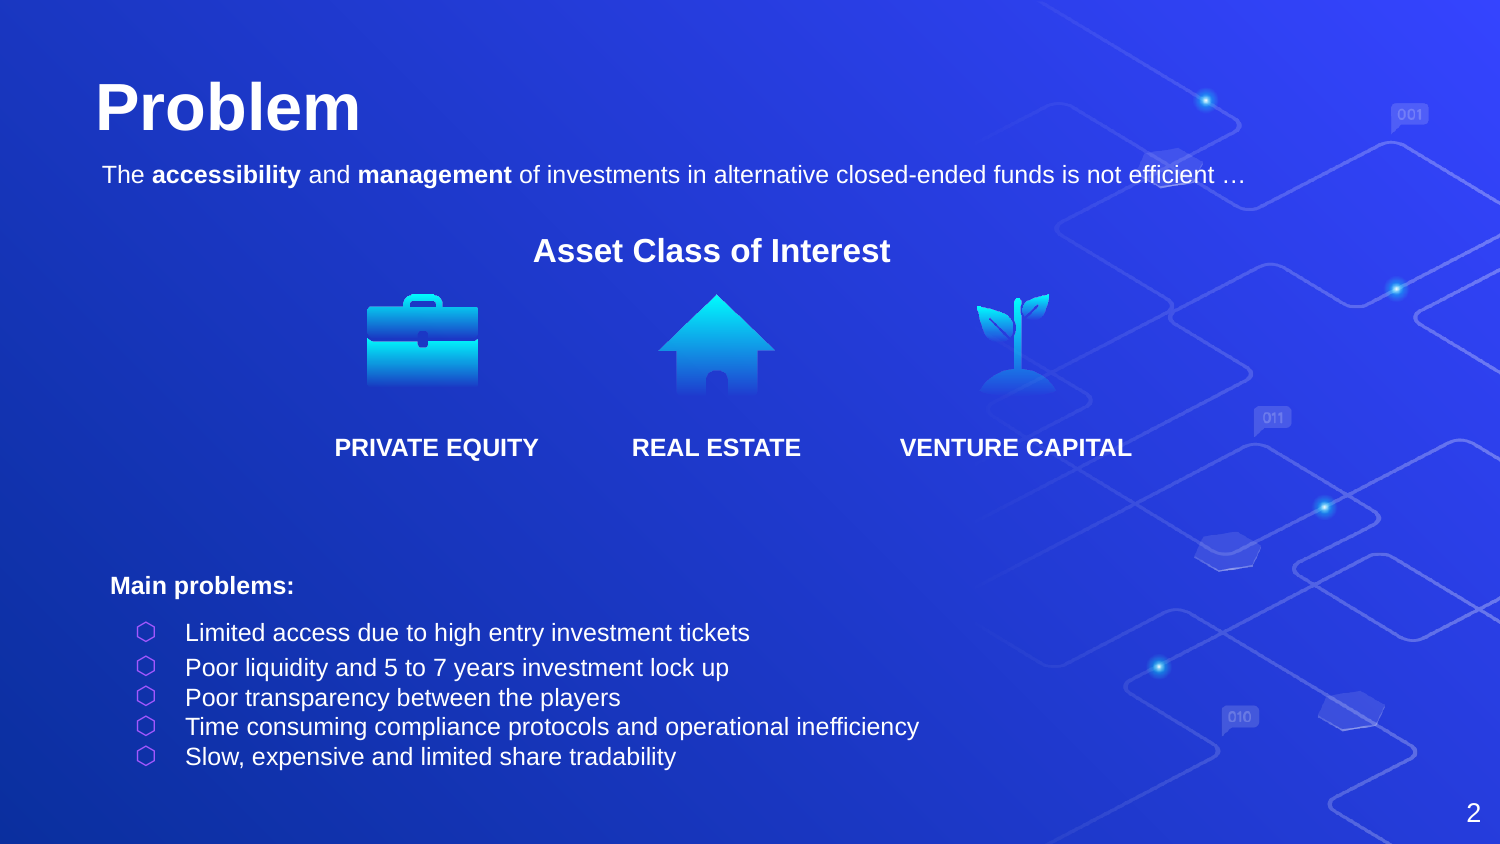

# Problem
The accessibility and management of investments in alternative closed-ended funds is not efficient …
Asset Class of Interest

REAL ESTATE
VENTURE CAPITAL
PRIVATE EQUITY
Main problems:
Limited access due to high entry investment tickets
Poor liquidity and 5 to 7 years investment lock up
Poor transparency between the players
Time consuming compliance protocols and operational inefficiency
Slow, expensive and limited share tradability
2